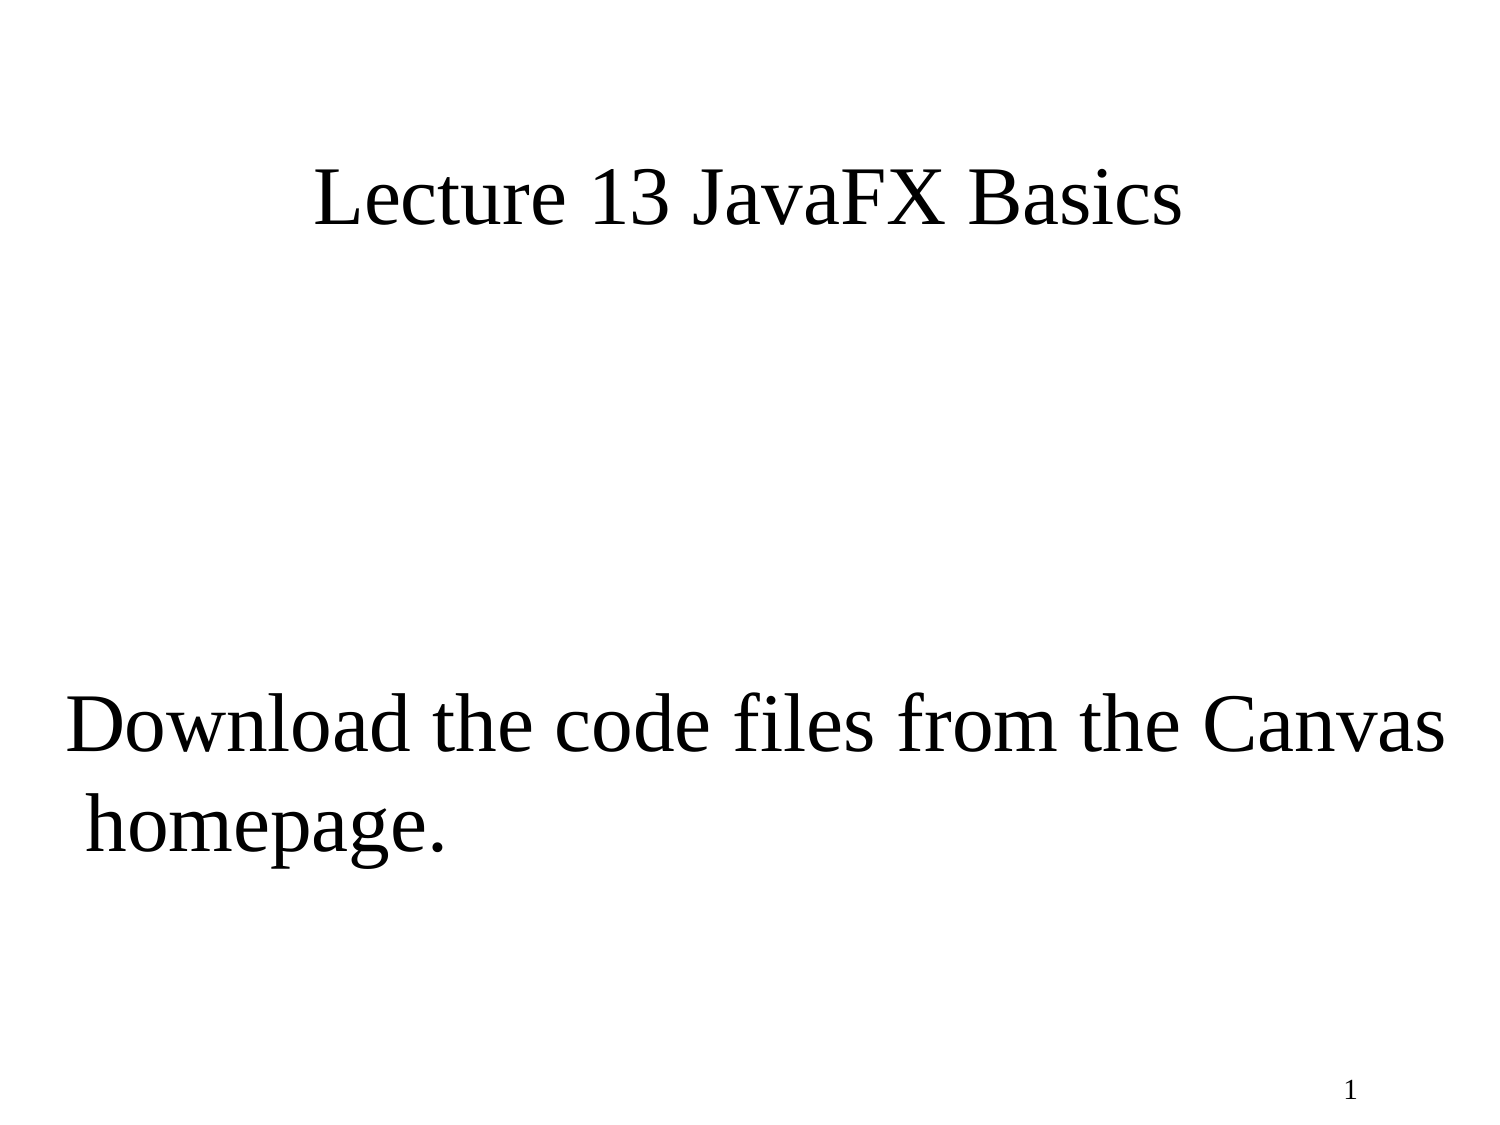

Lecture 13 JavaFX Basics
Download the code files from the Canvas  homepage.
1